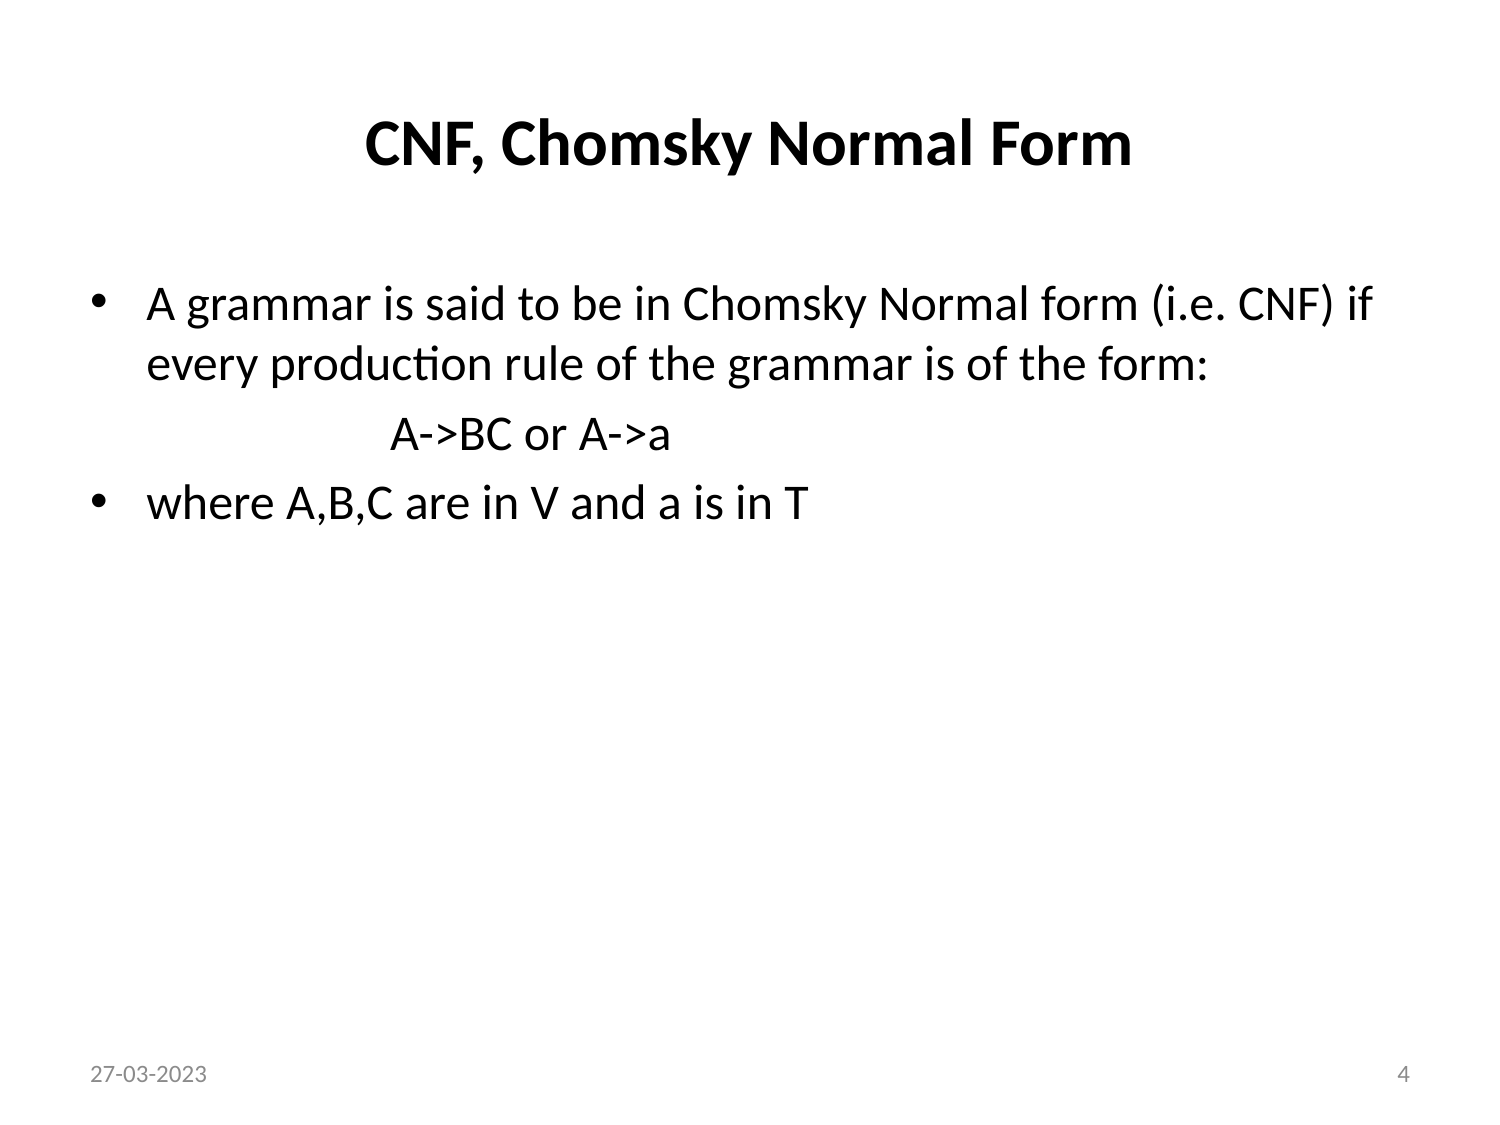

# CNF, Chomsky Normal Form
A grammar is said to be in Chomsky Normal form (i.e. CNF) if every production rule of the grammar is of the form:
		A->BC or A->a
where A,B,C are in V and a is in T
27-03-2023
4